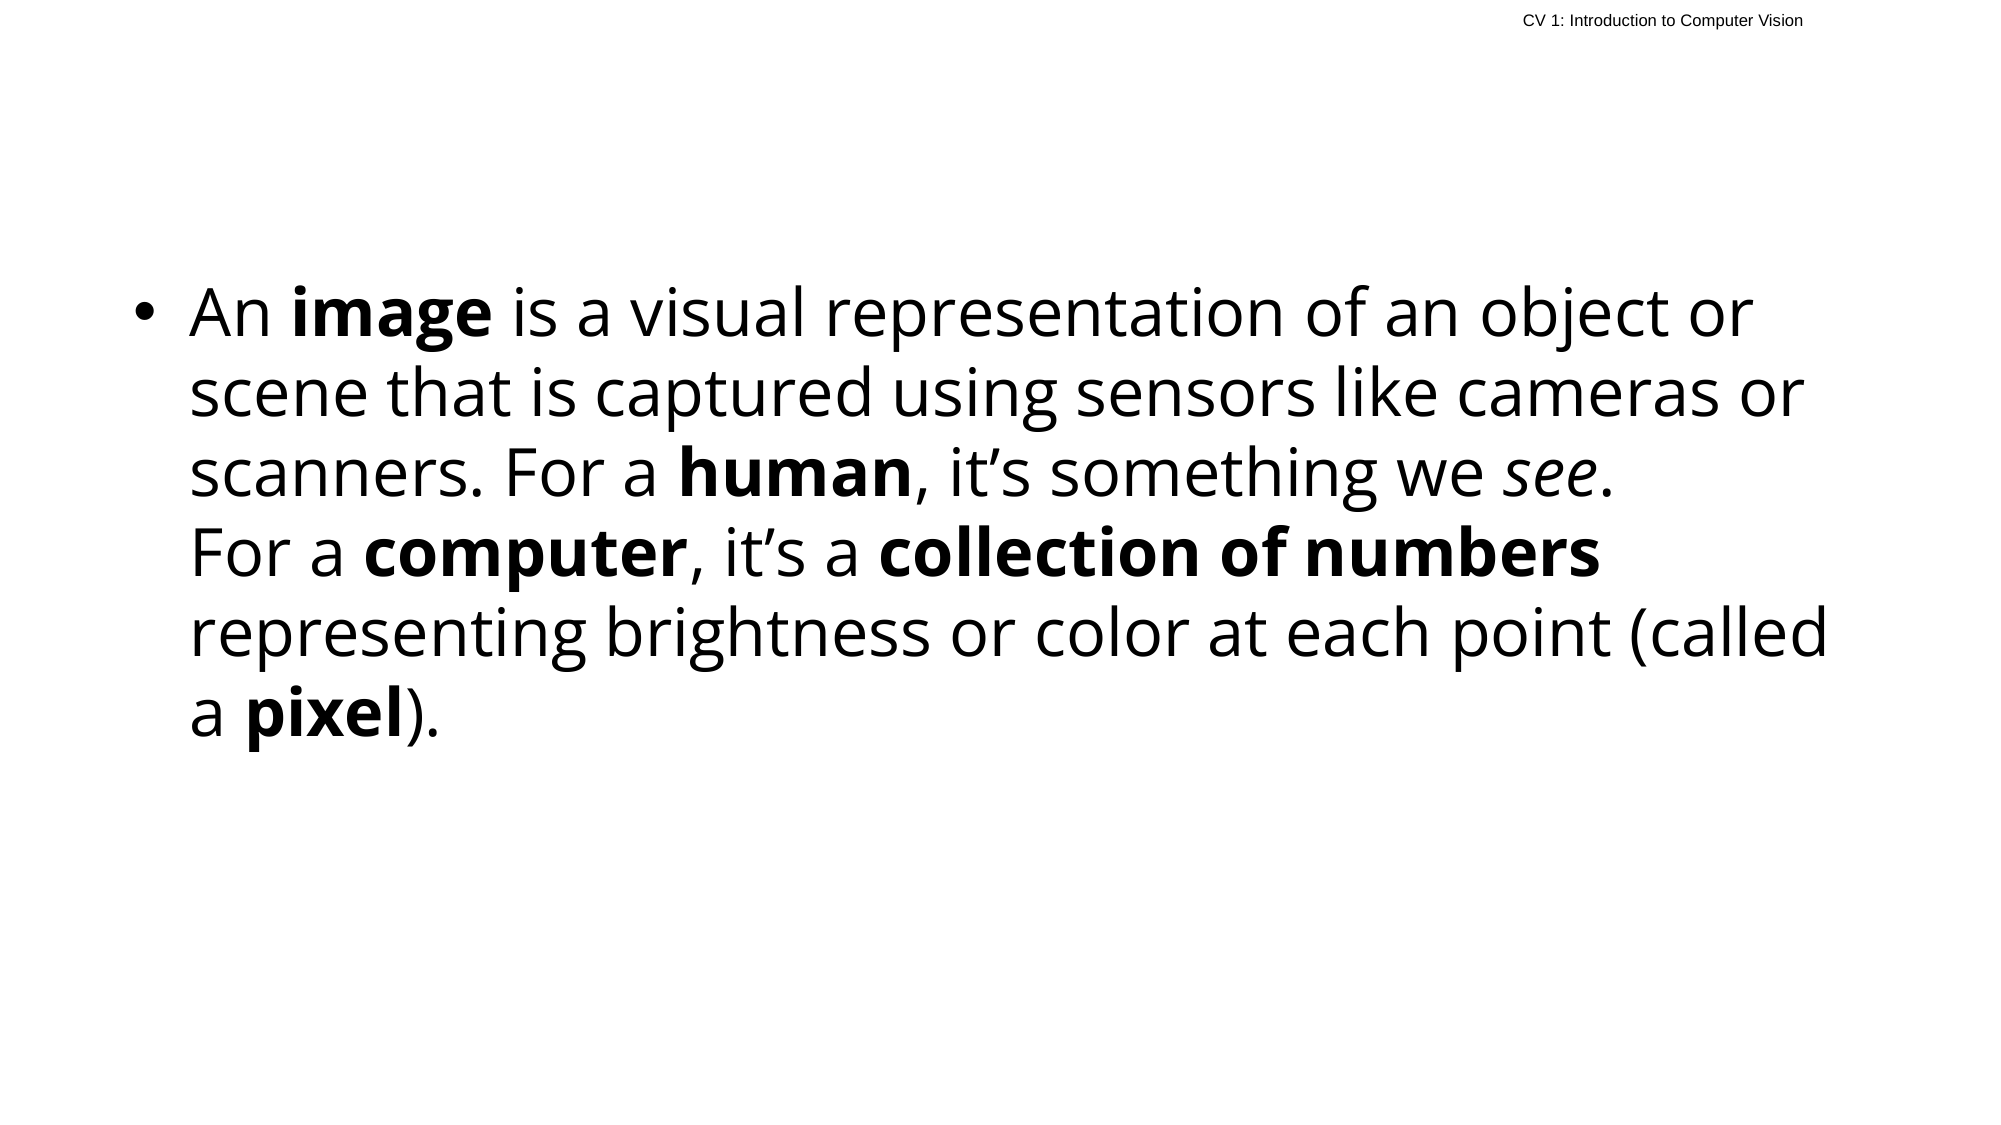

An image is a visual representation of an object or scene that is captured using sensors like cameras or scanners. For a human, it’s something we see.
For a computer, it’s a collection of numbers representing brightness or color at each point (called a pixel).